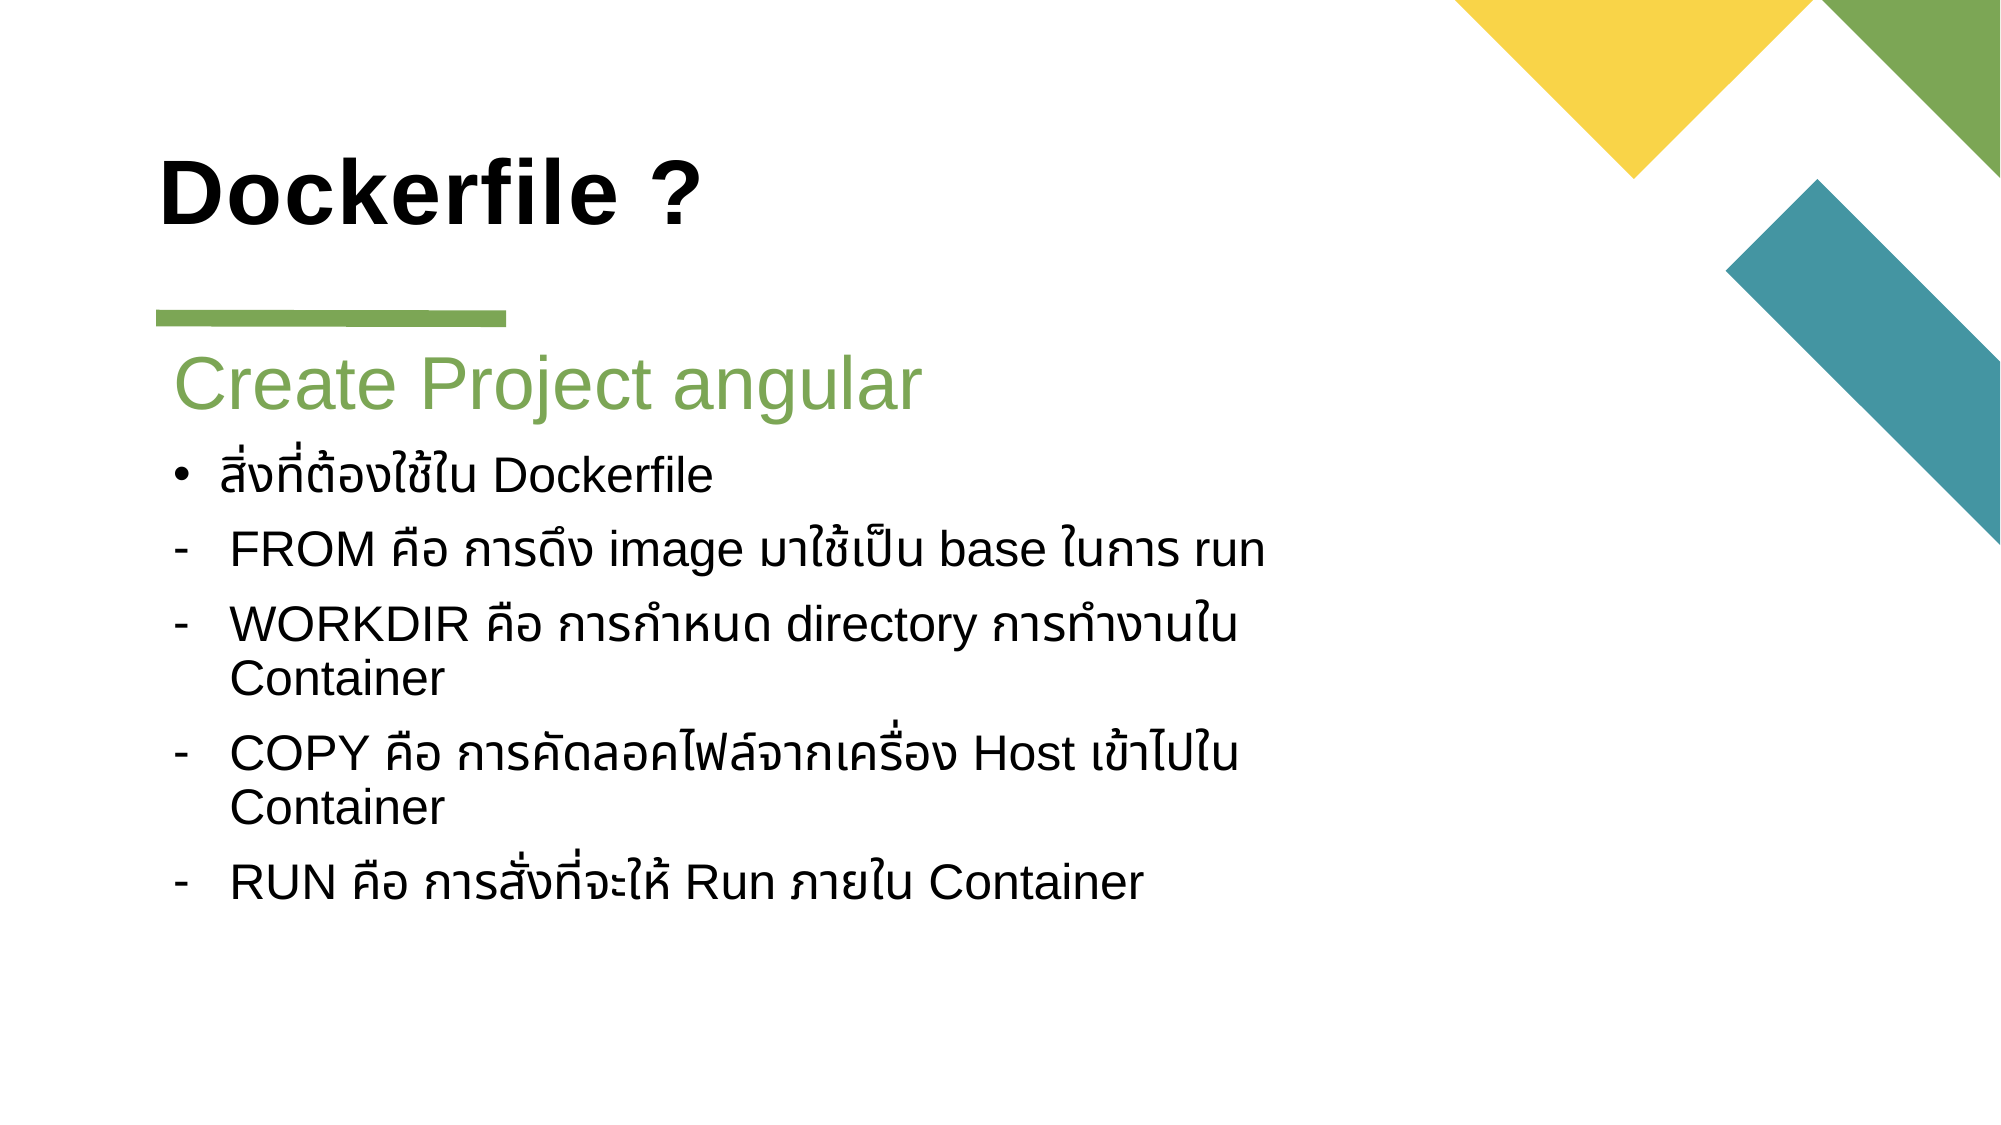

# Dockerfile ?
Create Project angular
สิ่งที่ต้องใช้ใน Dockerfile
FROM คือ การดึง image มาใช้เป็น base ในการ run
WORKDIR คือ การกำหนด directory การทำงานใน Container
COPY คือ การคัดลอคไฟล์จากเครื่อง Host เข้าไปใน Container
RUN คือ การสั่งที่จะให้ Run ภายใน Container